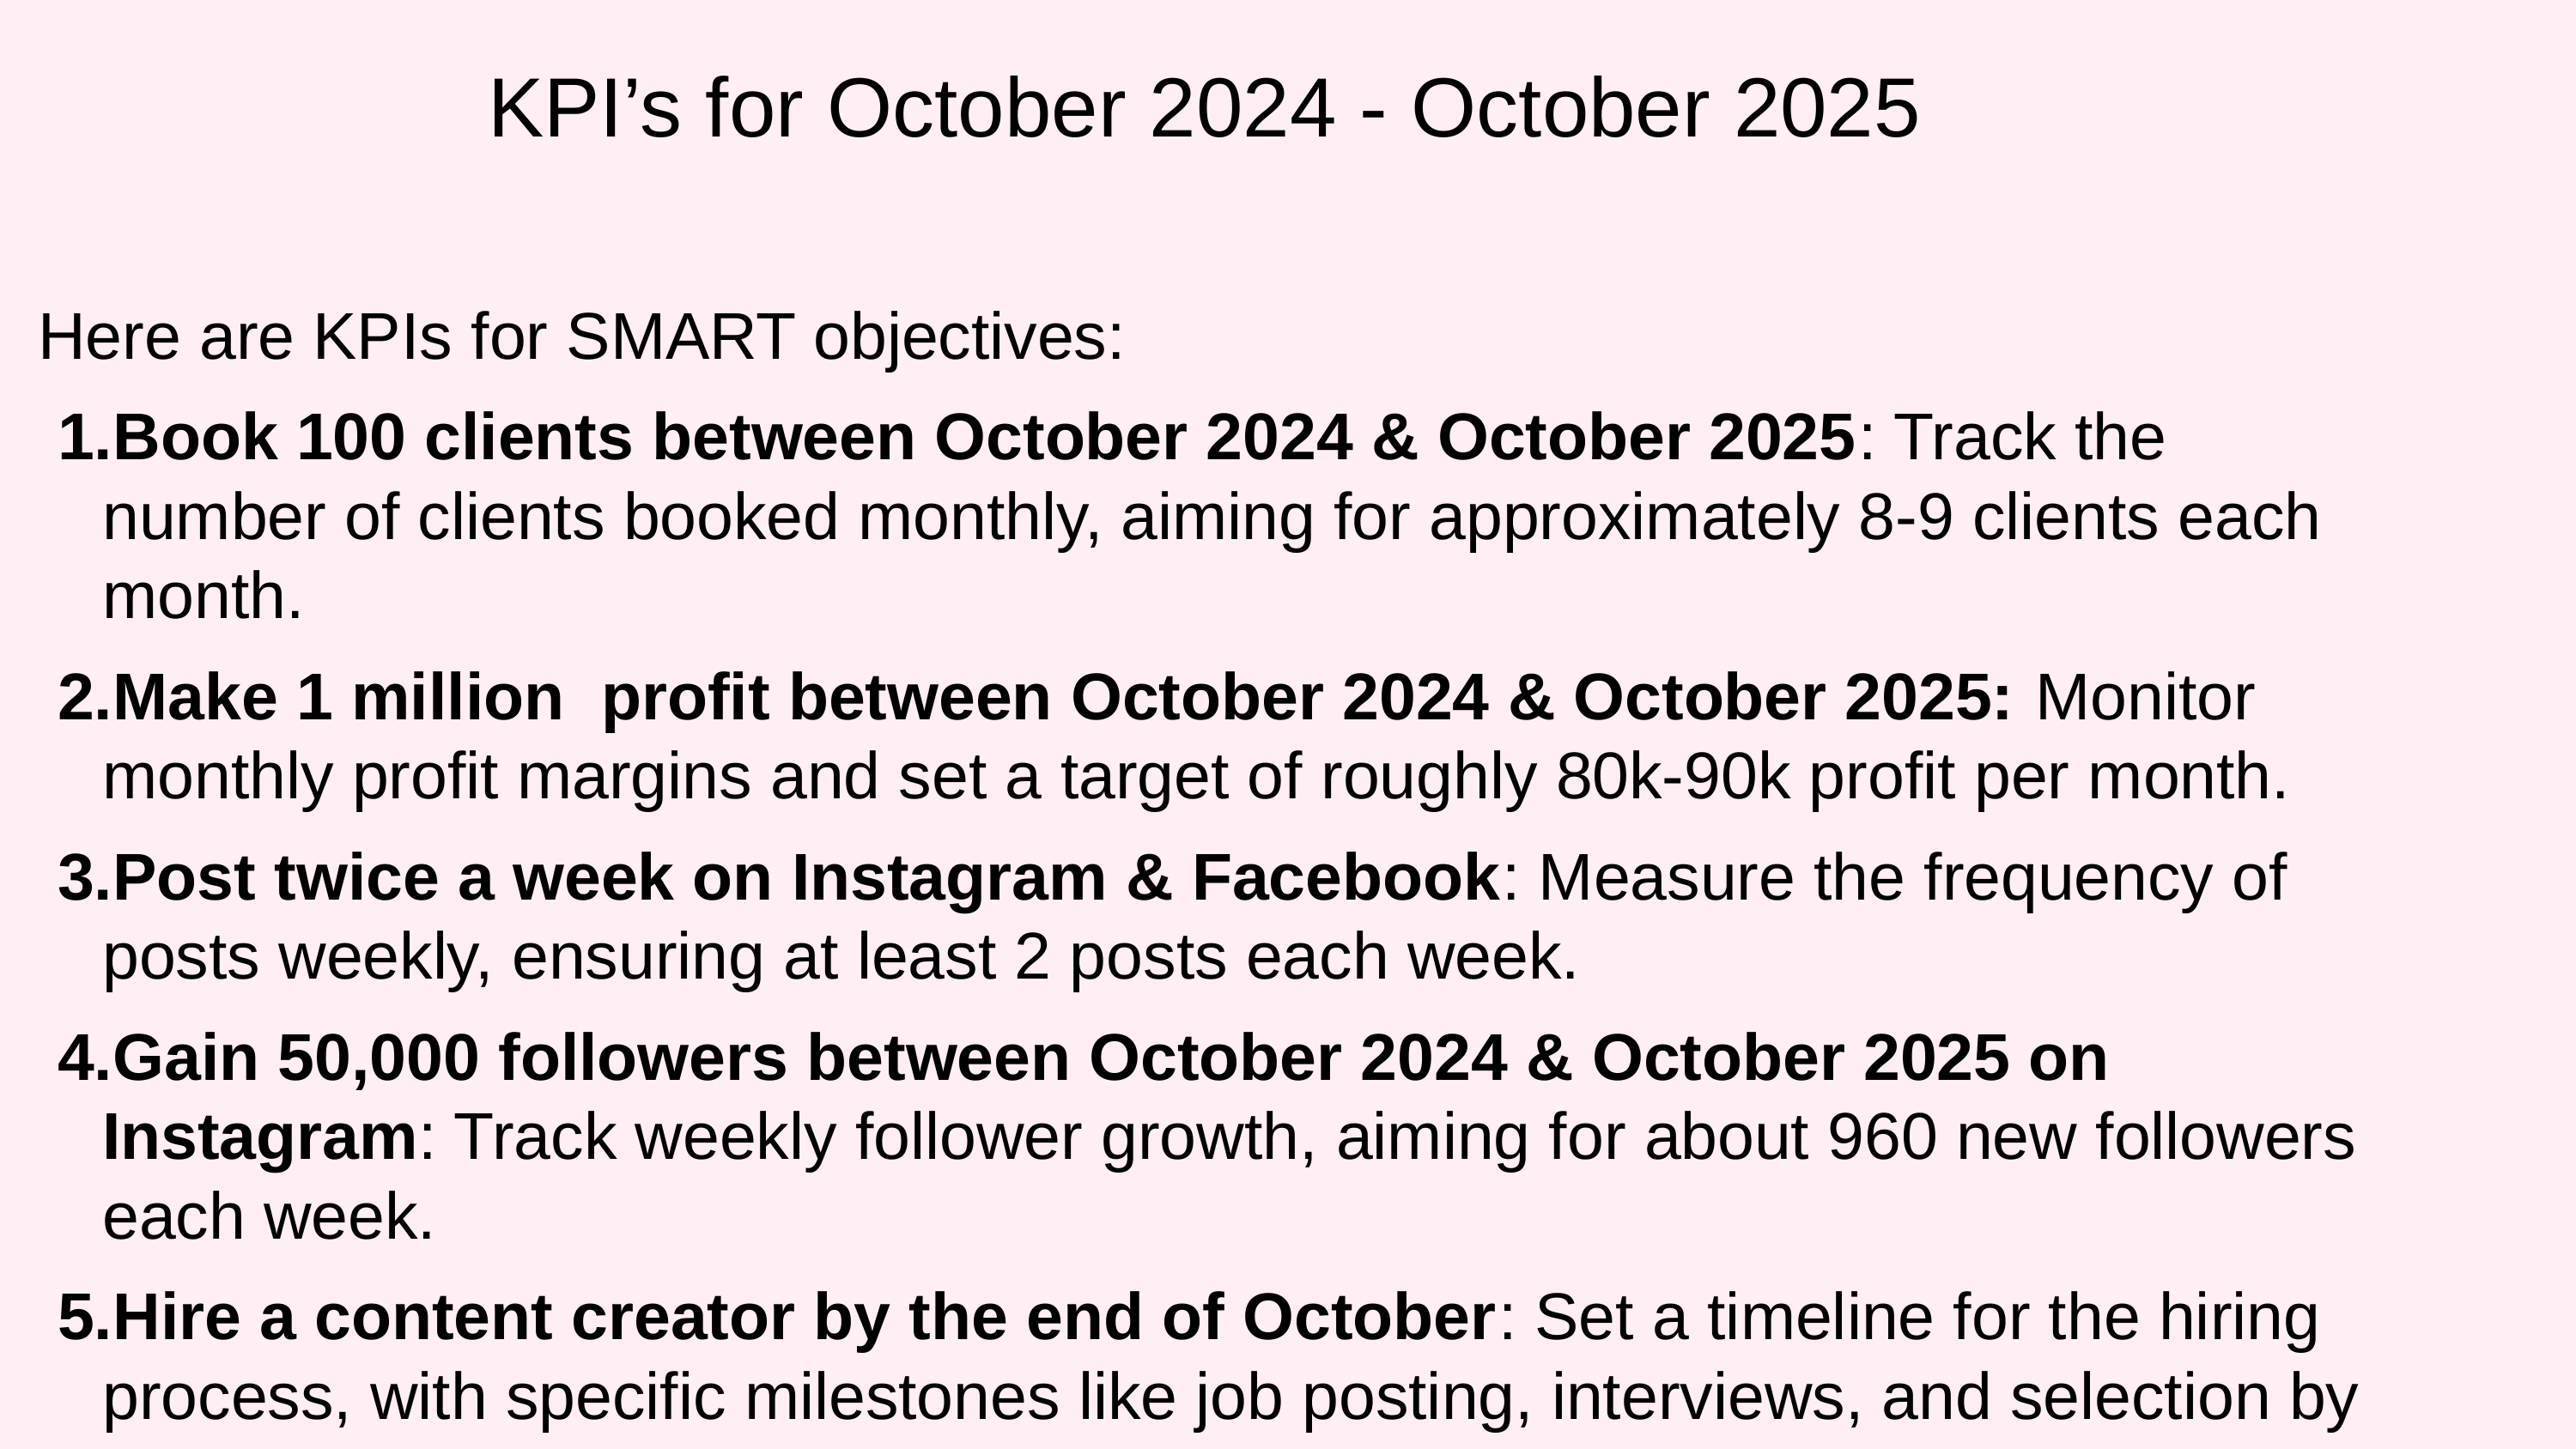

KPI’s for October 2024 - October 2025

Here are KPIs for SMART objectives:
Book 100 clients between October 2024 & October 2025: Track the number of clients booked monthly, aiming for approximately 8-9 clients each month.
Make 1 million  profit between October 2024 & October 2025: Monitor monthly profit margins and set a target of roughly 80k-90k profit per month.
Post twice a week on Instagram & Facebook: Measure the frequency of posts weekly, ensuring at least 2 posts each week.
Gain 50,000 followers between October 2024 & October 2025 on Instagram: Track weekly follower growth, aiming for about 960 new followers each week.
Hire a content creator by the end of October: Set a timeline for the hiring process, with specific milestones like job posting, interviews, and selection by mid-October.